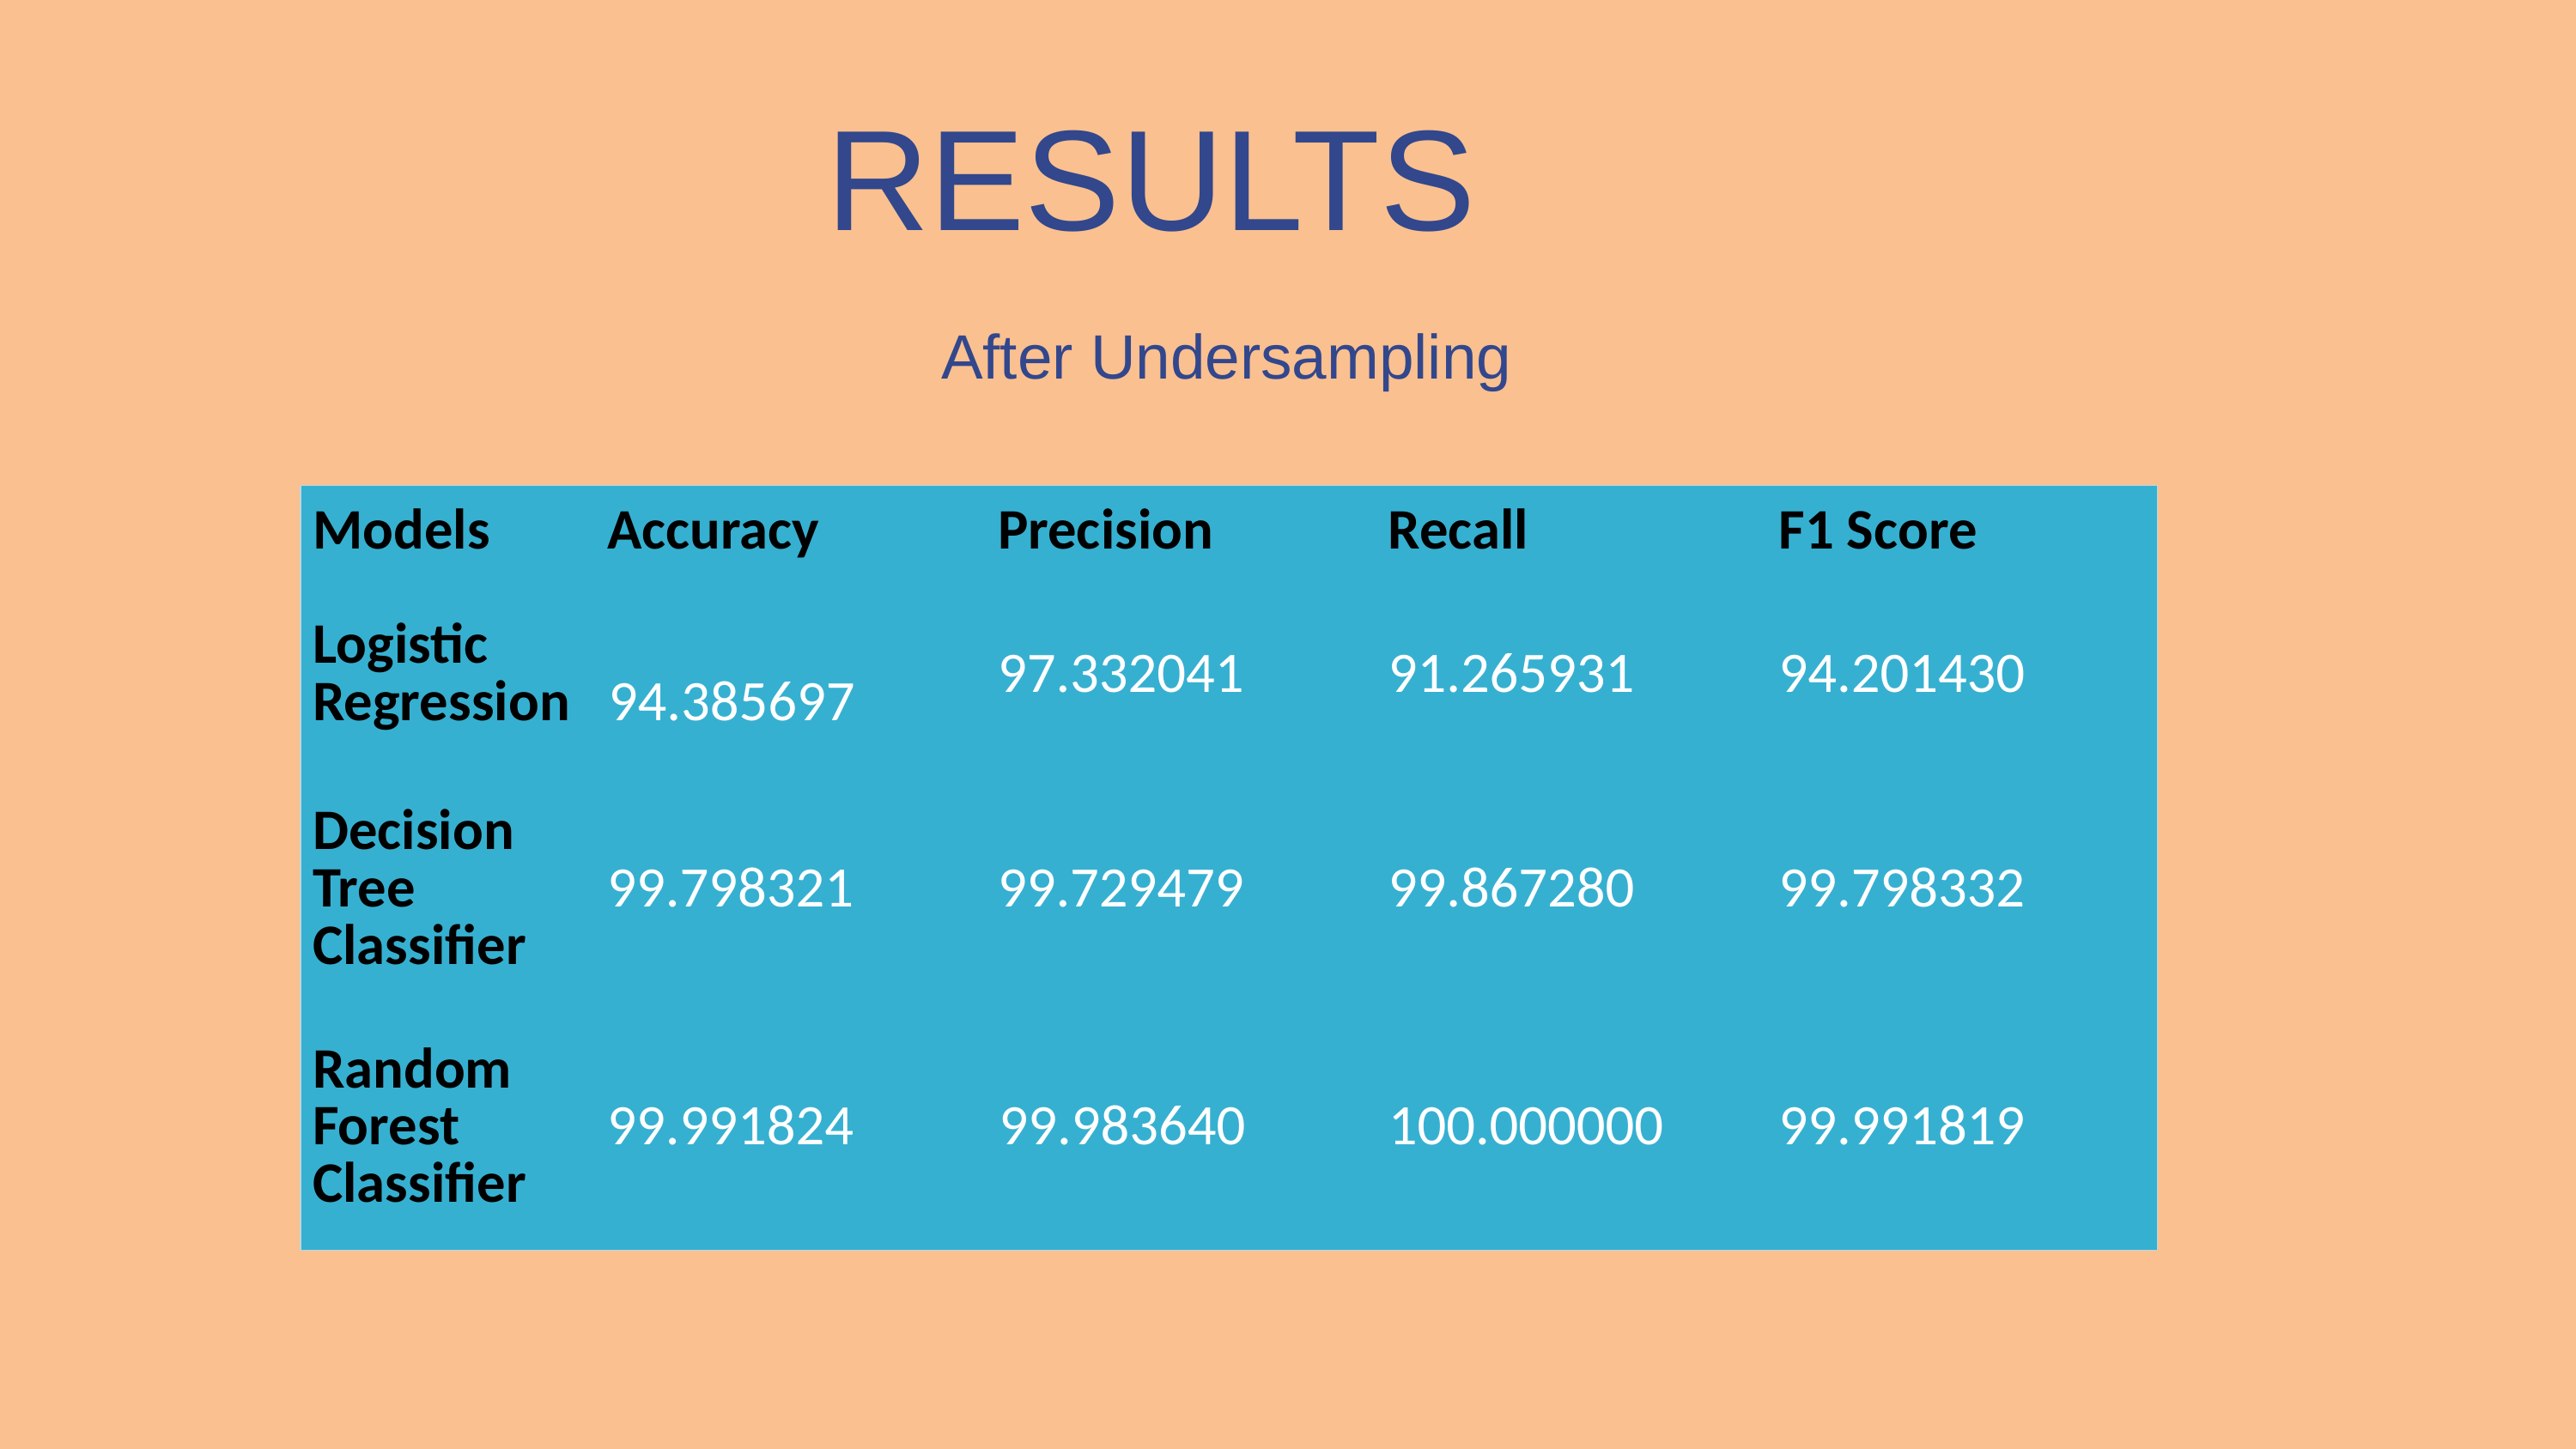

RESULTS
After Undersampling
| Models | Accuracy | Precision | Recall | F1 Score |
| --- | --- | --- | --- | --- |
| Logistic Regression | 94.385697 | 97.332041 | 91.265931 | 94.201430 |
| Decision Tree Classifier | 99.798321 | 99.729479 | 99.867280 | 99.798332 |
| Random Forest Classifier | 99.991824 | 99.983640 | 100.000000 | 99.991819 |